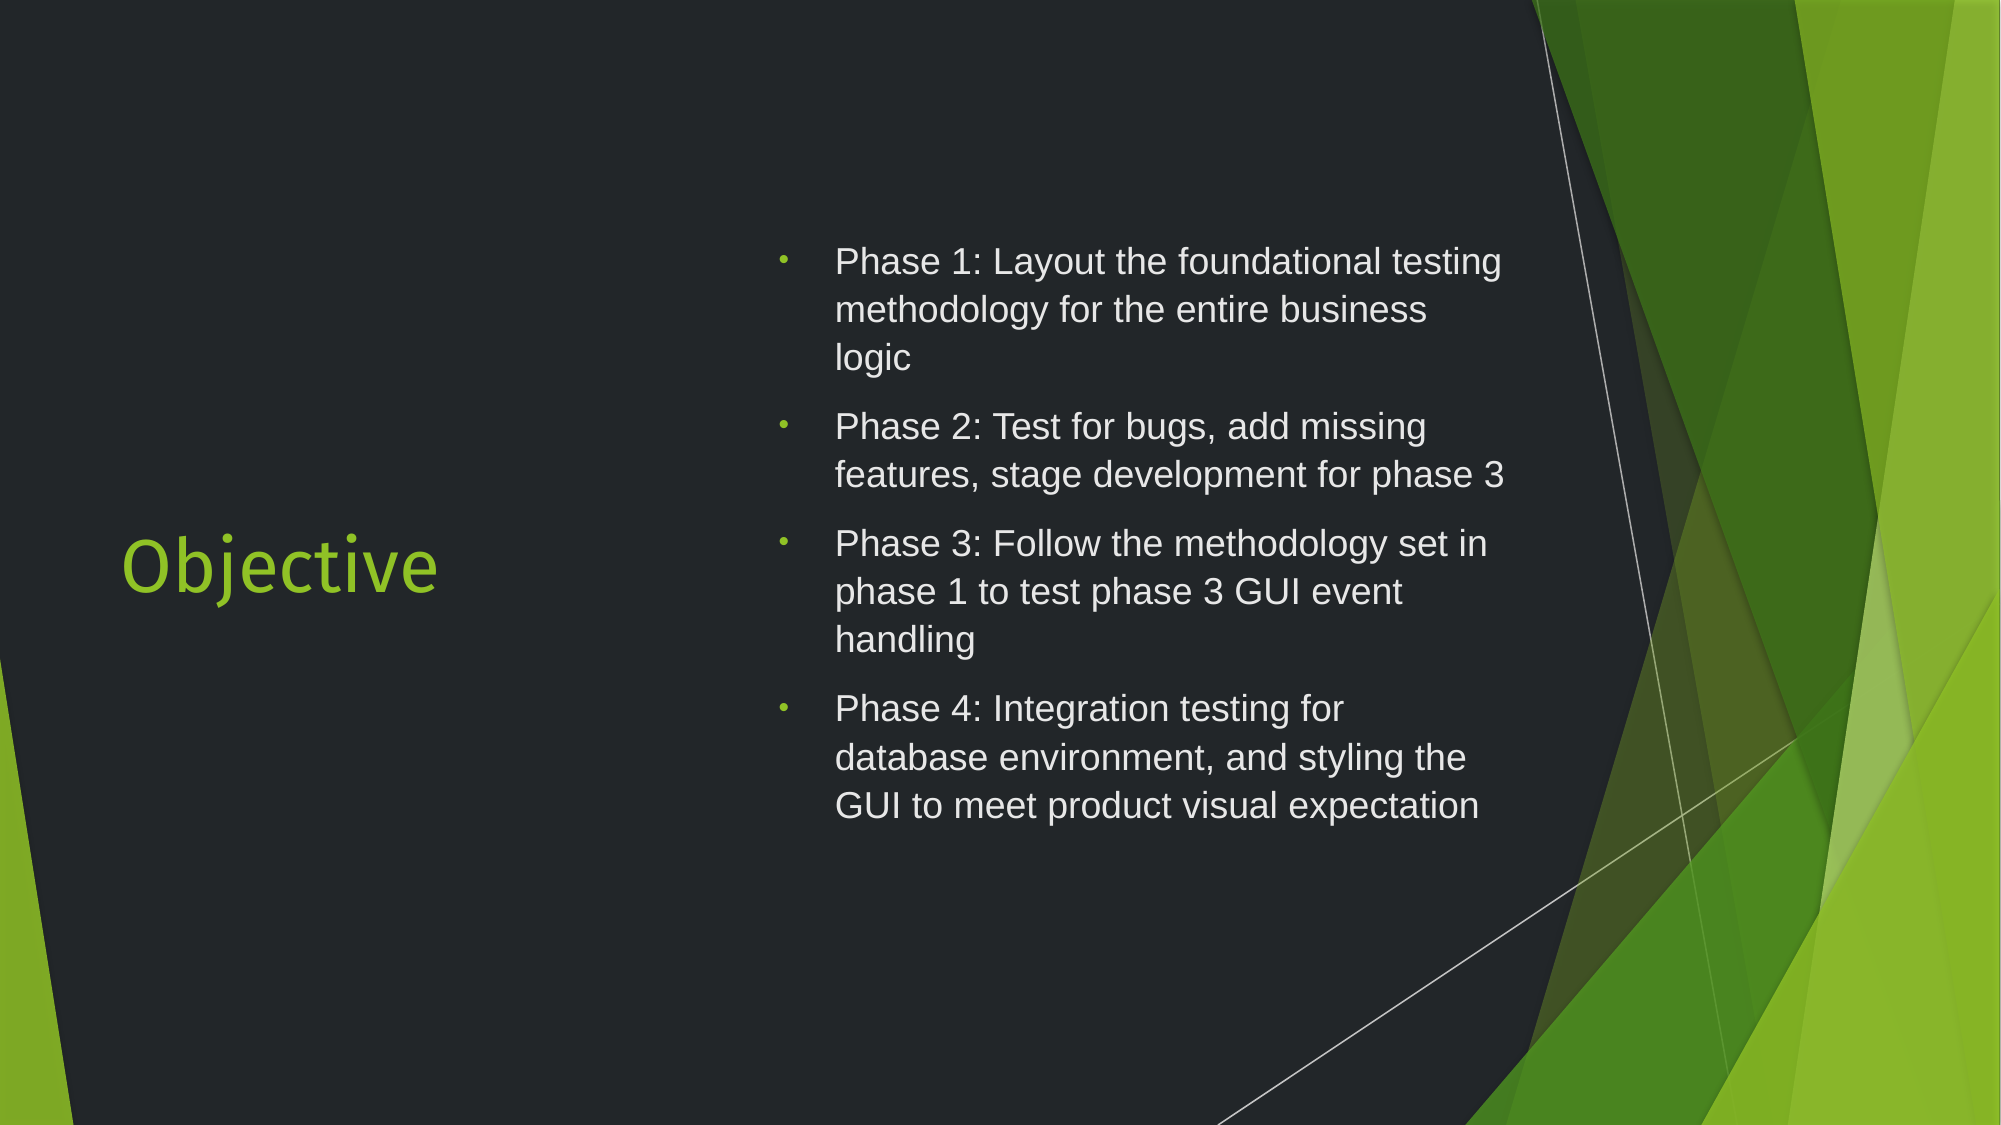

# Objective
Phase 1: Layout the foundational testing methodology for the entire business logic
Phase 2: Test for bugs, add missing features, stage development for phase 3
Phase 3: Follow the methodology set in phase 1 to test phase 3 GUI event handling
Phase 4: Integration testing for database environment, and styling the GUI to meet product visual expectation